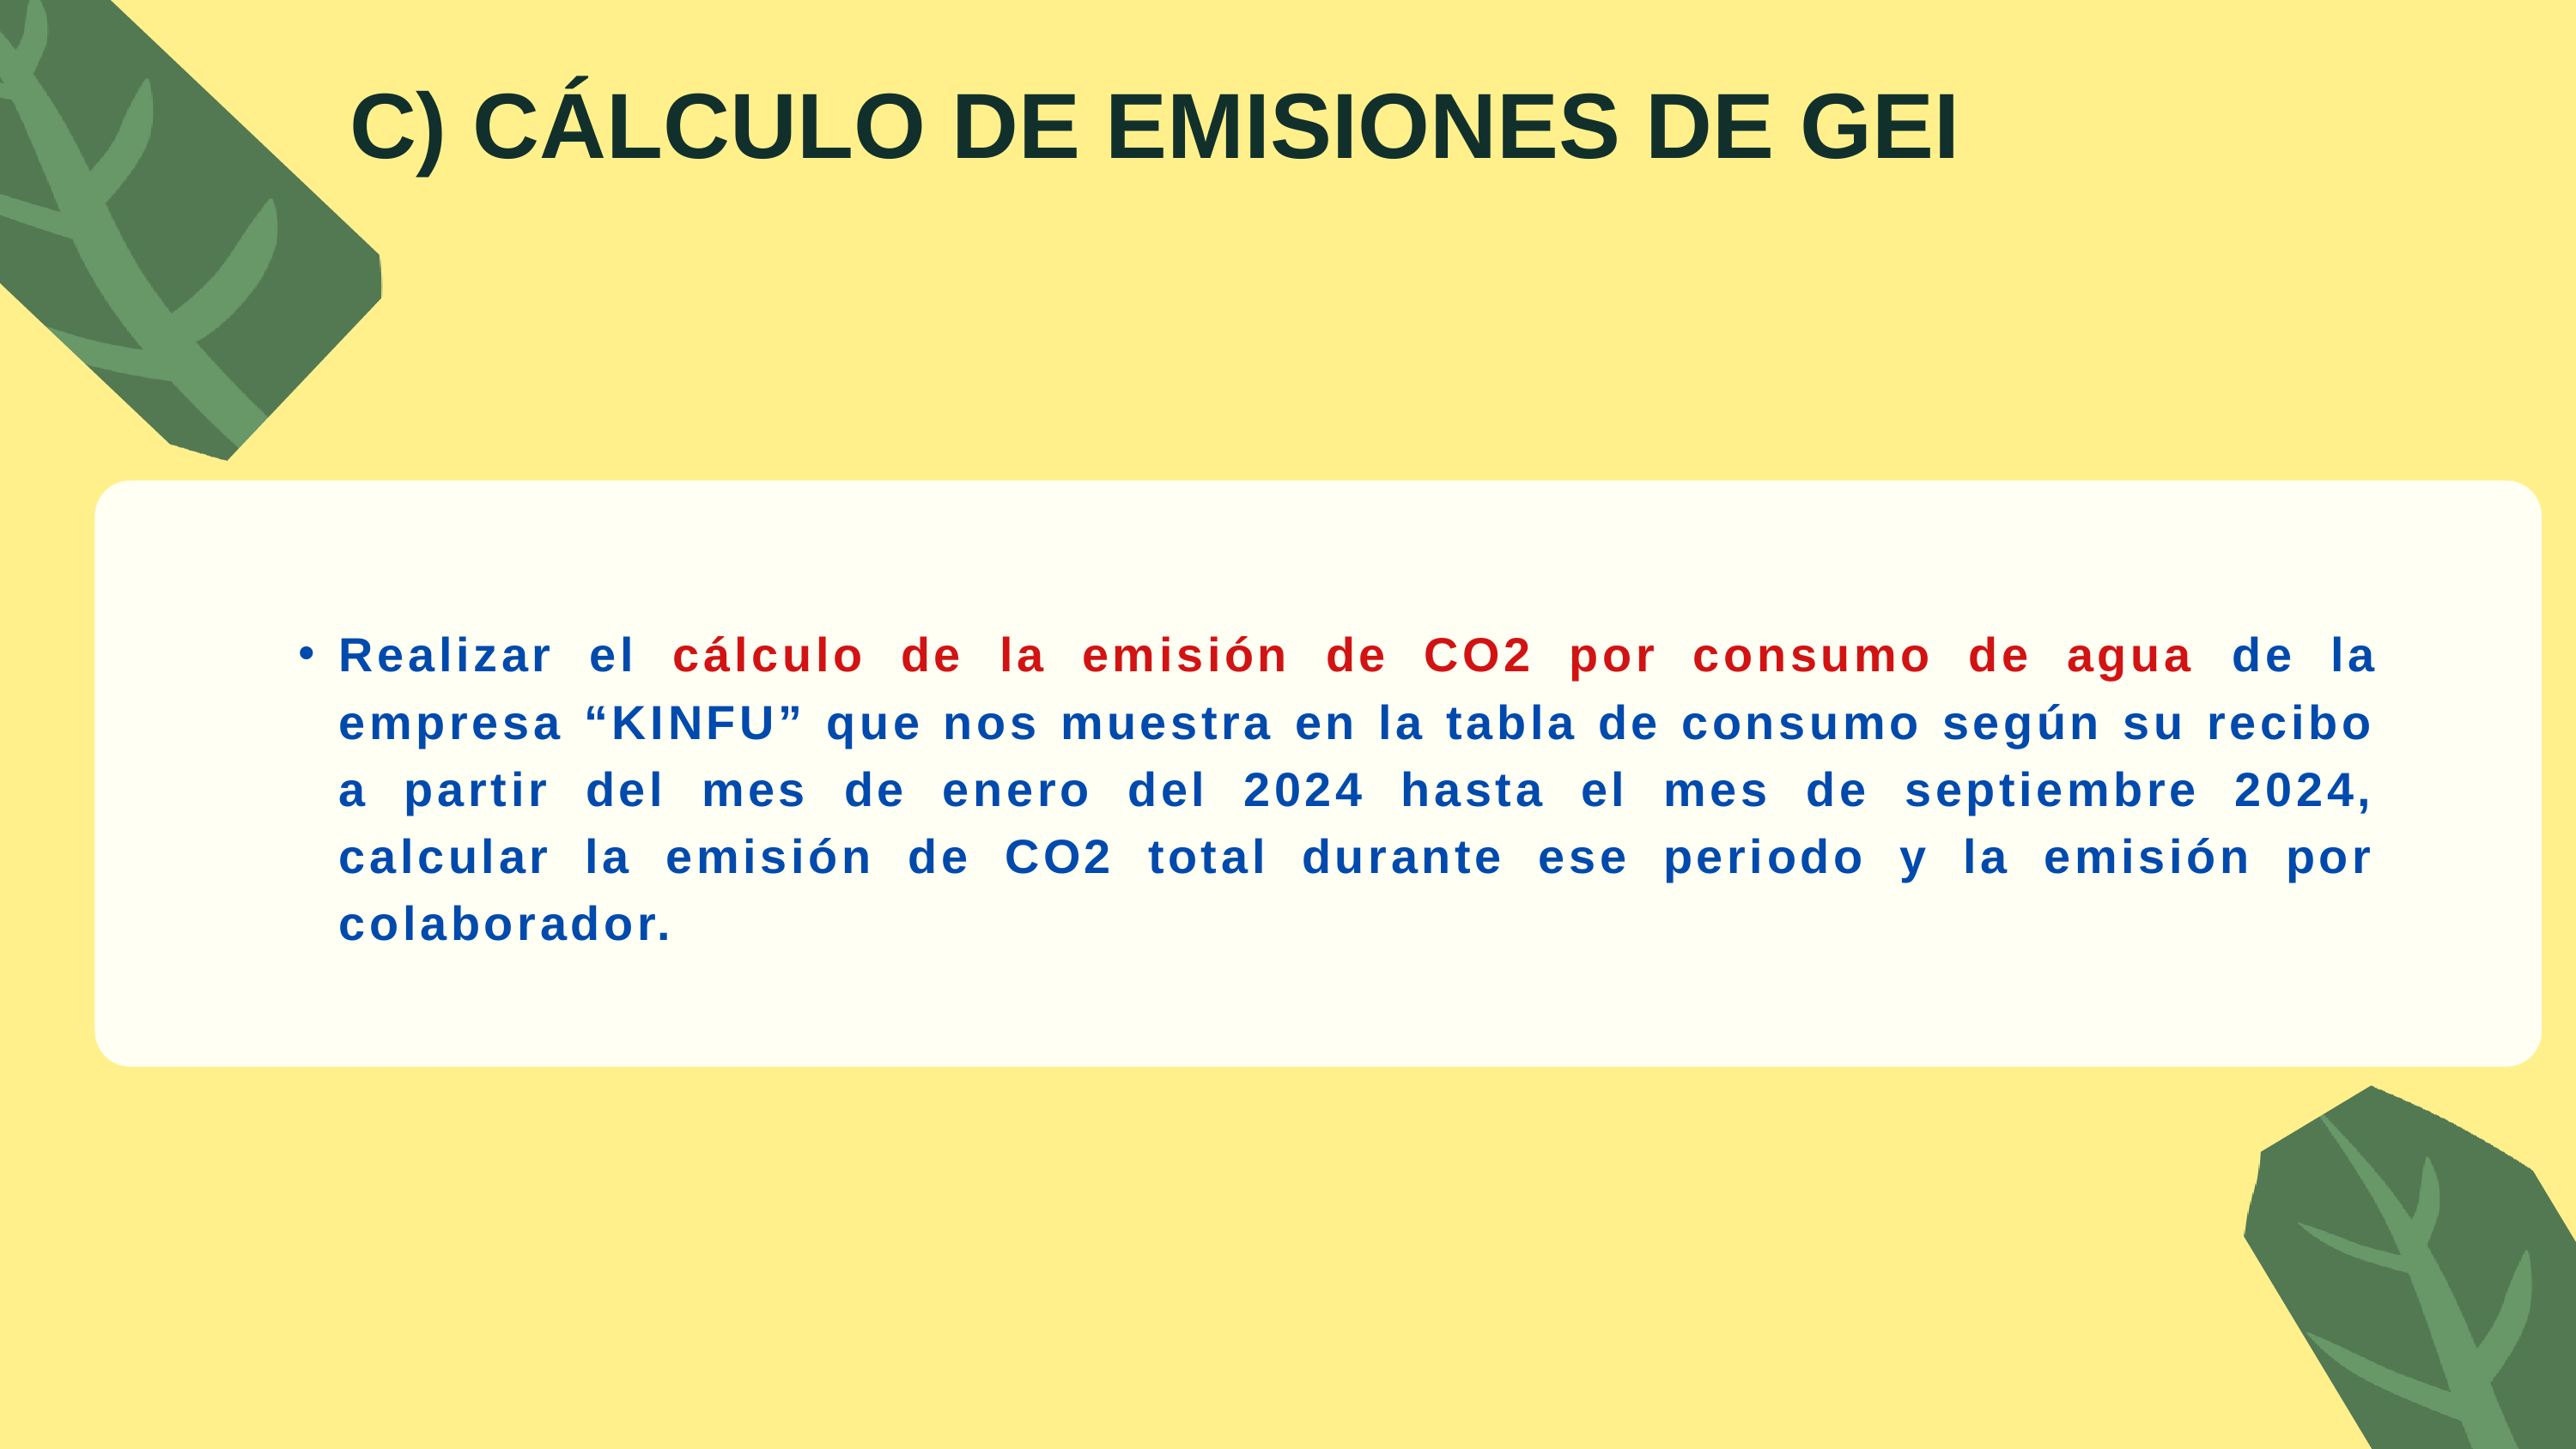

C) CÁLCULO DE EMISIONES DE GEI

Realizar el cálculo de la emisión de CO2 por consumo de agua de la empresa “KINFU” que nos muestra en la tabla de consumo según su recibo a partir del mes de enero del 2024 hasta el mes de septiembre 2024, calcular la emisión de CO2 total durante ese periodo y la emisión por colaborador.